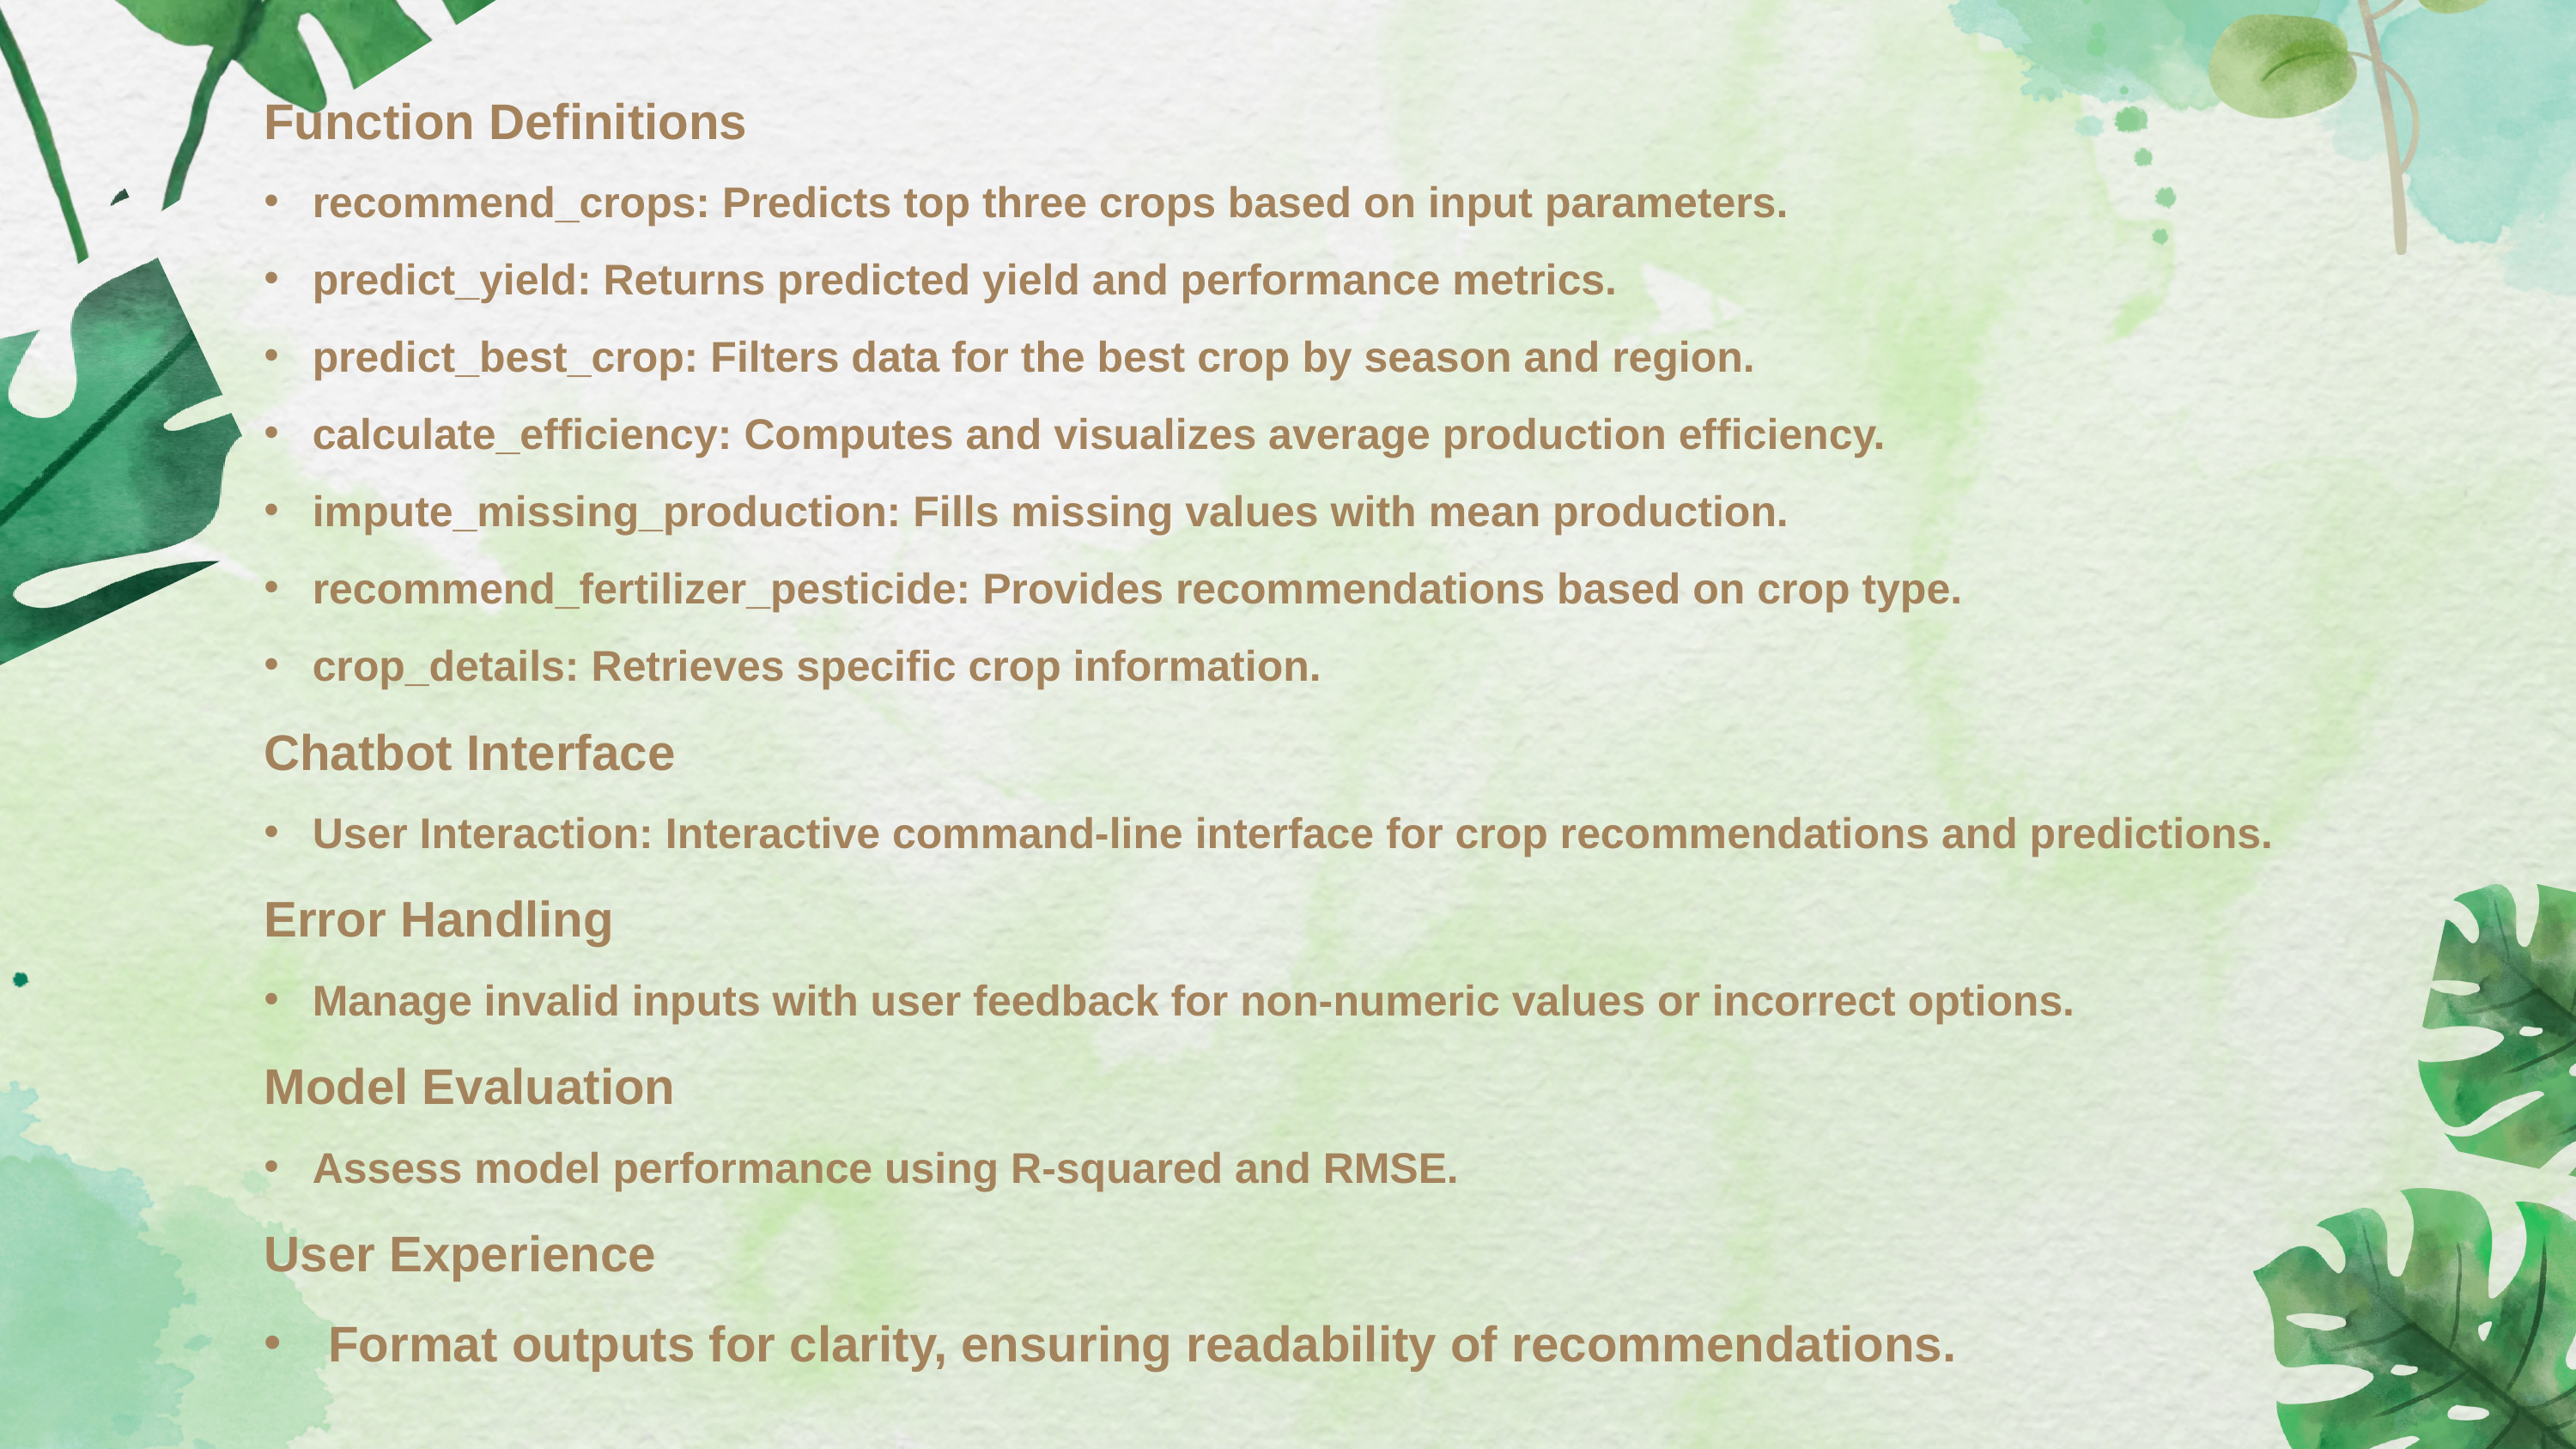

Function Definitions
recommend_crops: Predicts top three crops based on input parameters.
predict_yield: Returns predicted yield and performance metrics.
predict_best_crop: Filters data for the best crop by season and region.
calculate_efficiency: Computes and visualizes average production efficiency.
impute_missing_production: Fills missing values with mean production.
recommend_fertilizer_pesticide: Provides recommendations based on crop type.
crop_details: Retrieves specific crop information.
Chatbot Interface
User Interaction: Interactive command-line interface for crop recommendations and predictions.
Error Handling
Manage invalid inputs with user feedback for non-numeric values or incorrect options.
Model Evaluation
Assess model performance using R-squared and RMSE.
User Experience
Format outputs for clarity, ensuring readability of recommendations.